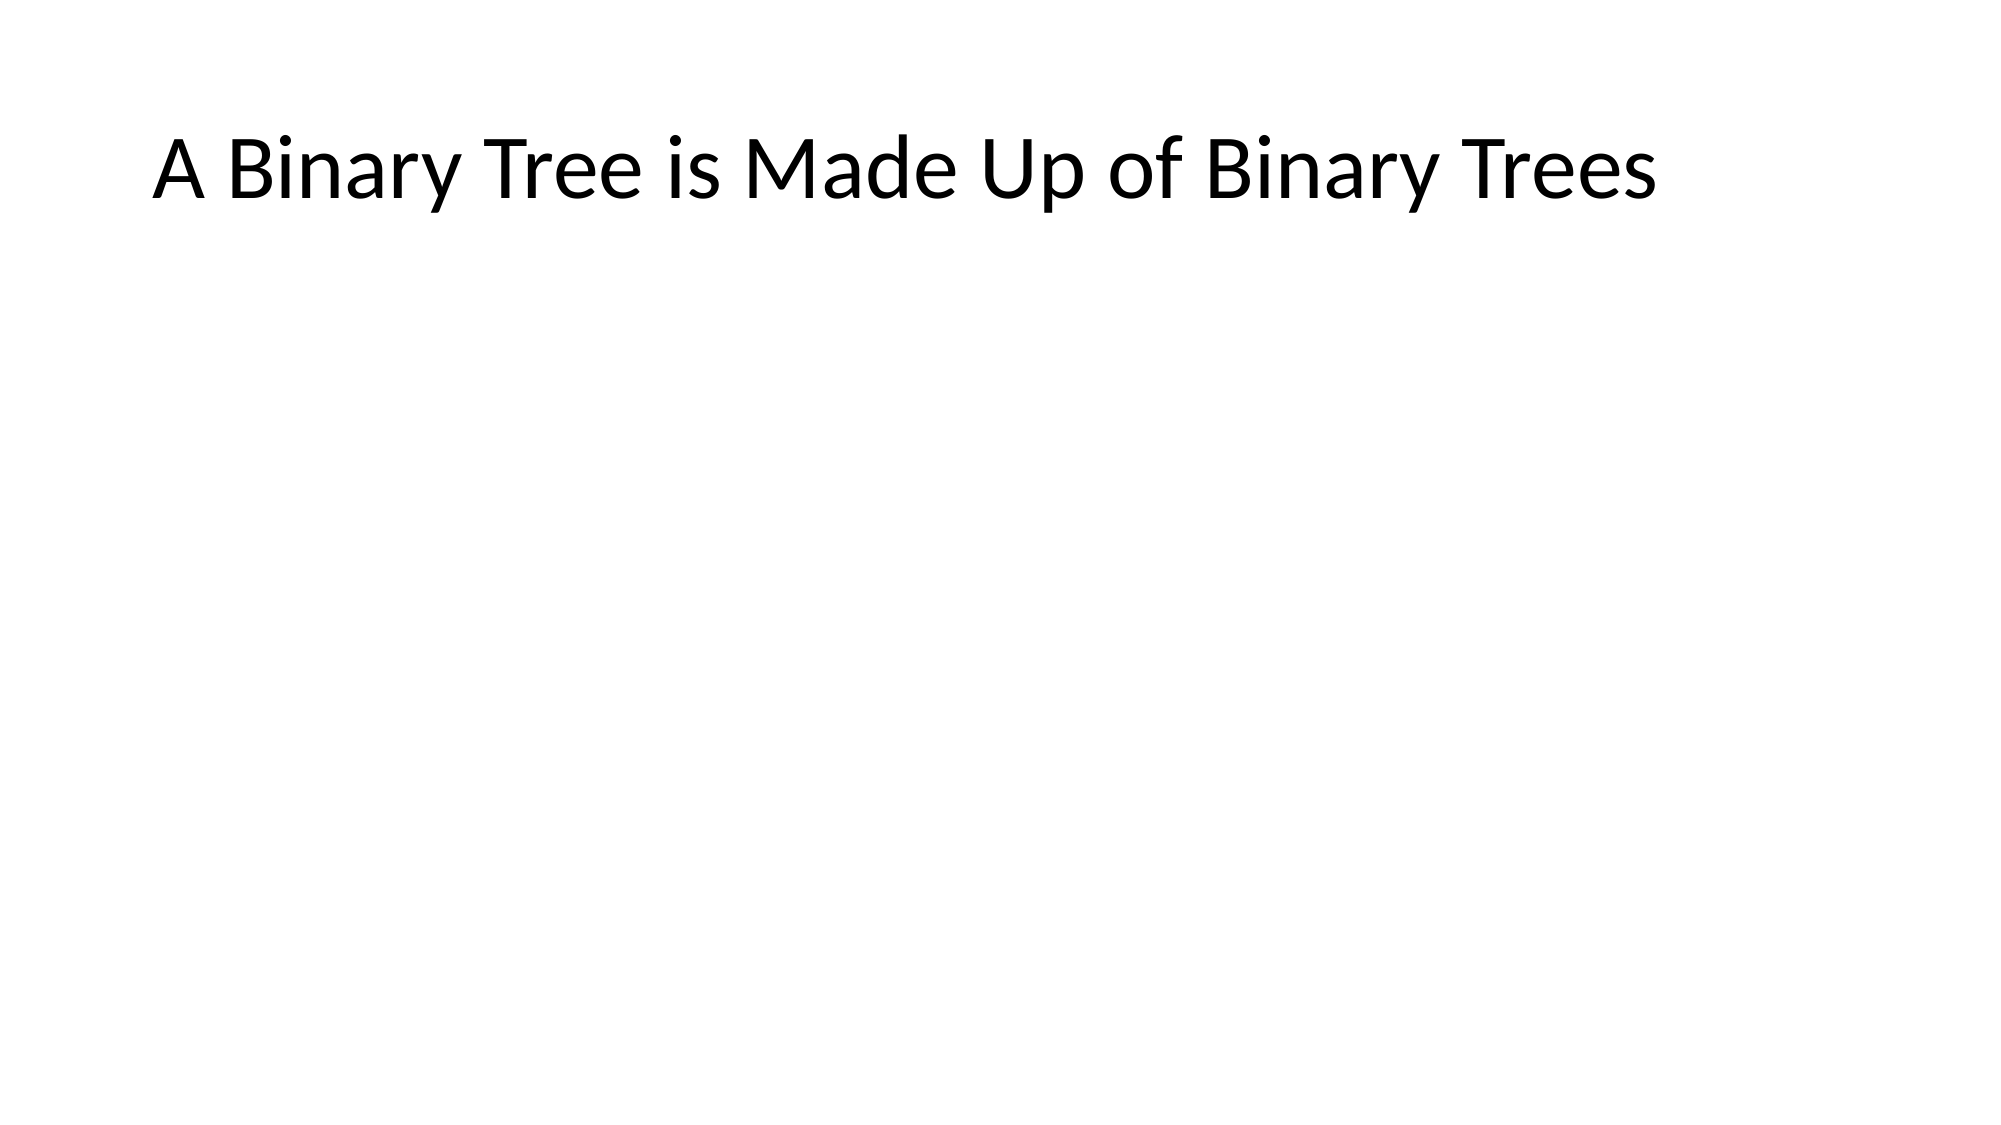

# A Binary Tree is Made Up of Binary Trees